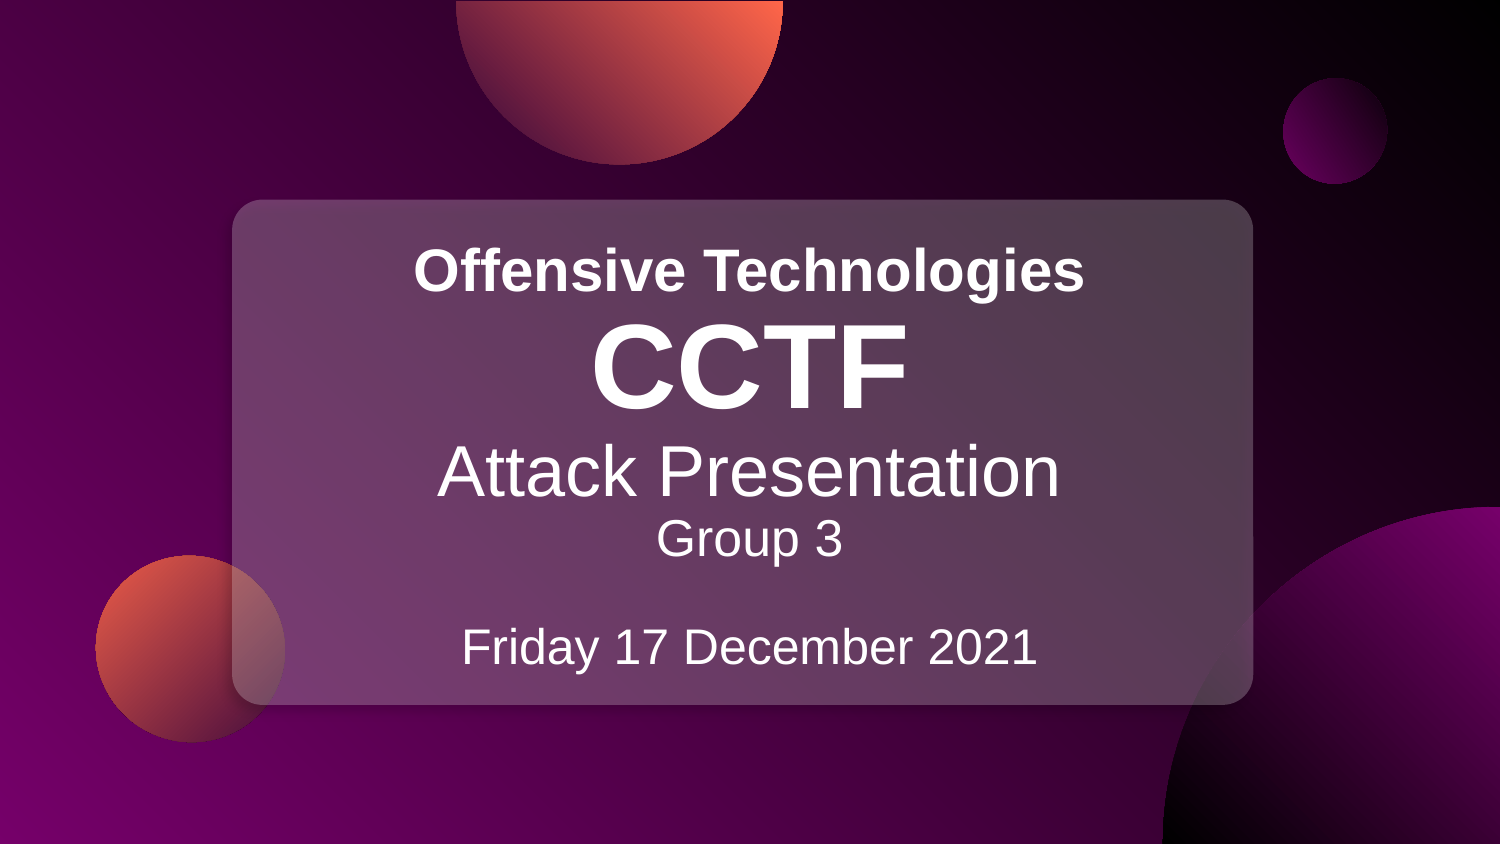

# Offensive Technologies
CCTF
Attack Presentation
Group 3
Friday 17 December 2021